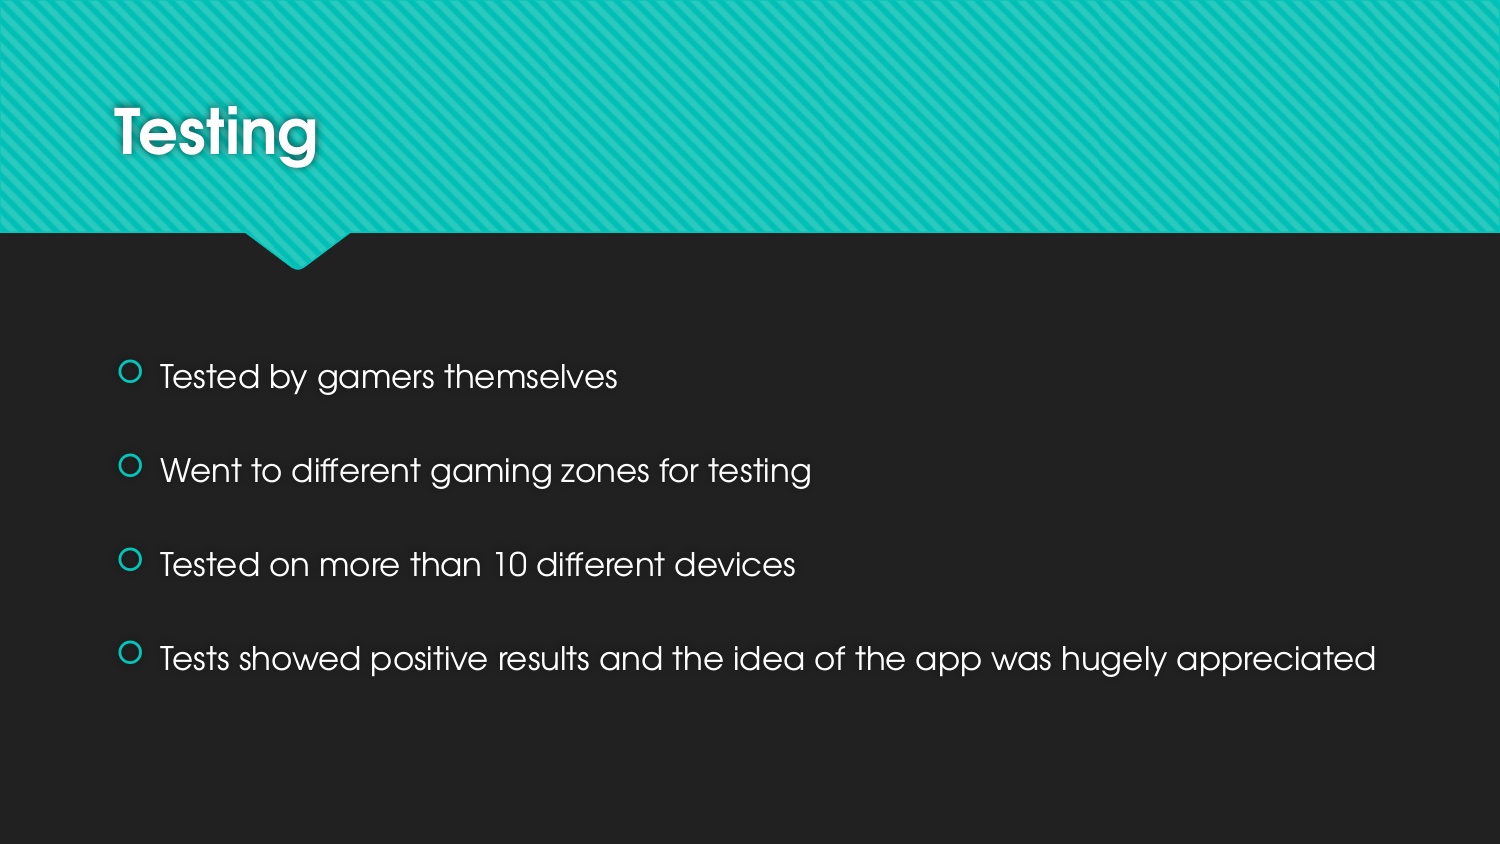

# Testing
Tested by gamers themselves
Went to different gaming zones for testing
Tested on more than 10 different devices
Tests showed positive results and the idea of the app was hugely appreciated